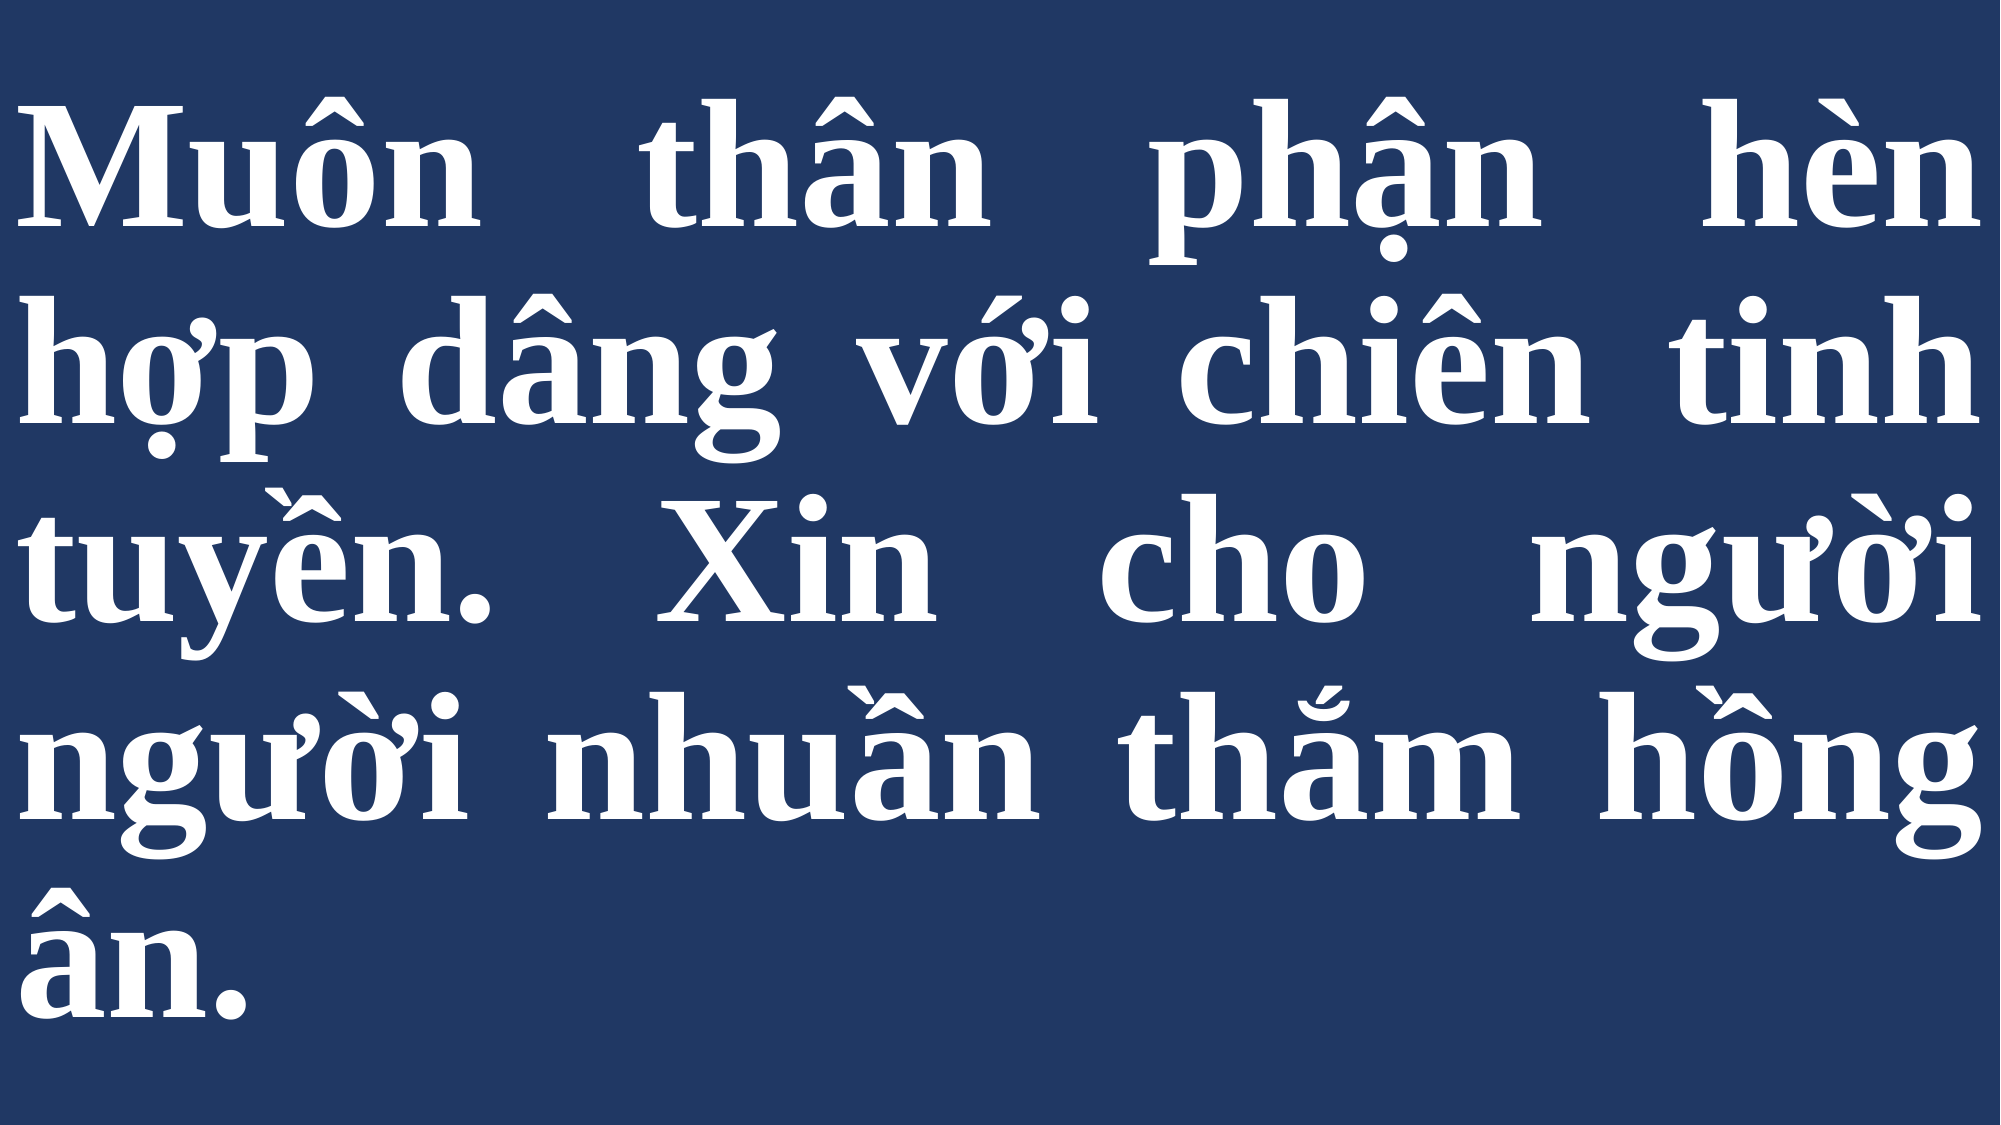

# Muôn thân phận hèn hợp dâng với chiên tinh tuyền. Xin cho người người nhuần thắm hồng ân.